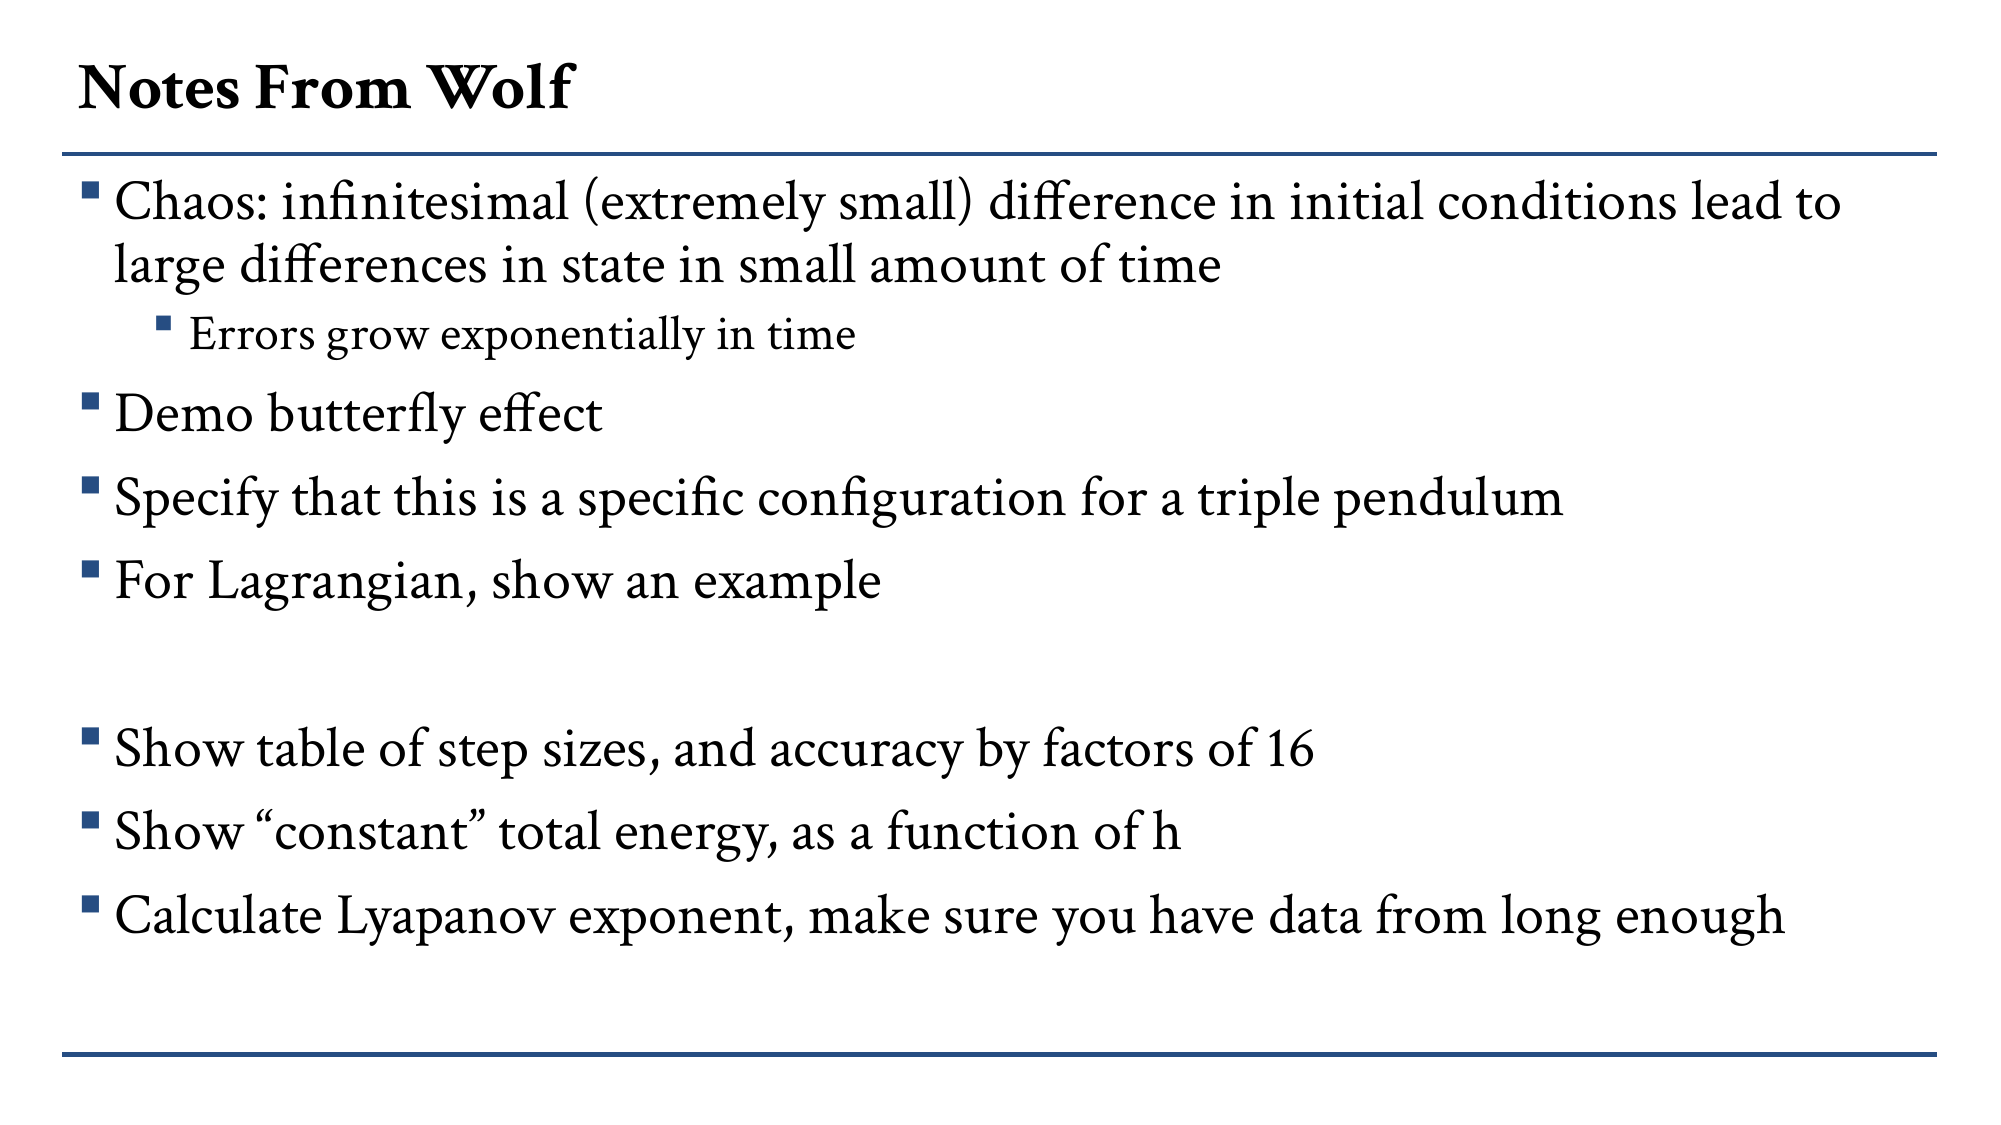

# Notes From Wolf
Chaos: infinitesimal (extremely small) difference in initial conditions lead to large differences in state in small amount of time
Errors grow exponentially in time
Demo butterfly effect
Specify that this is a specific configuration for a triple pendulum
For Lagrangian, show an example

Show table of step sizes, and accuracy by factors of 16
Show “constant” total energy, as a function of h
Calculate Lyapanov exponent, make sure you have data from long enough